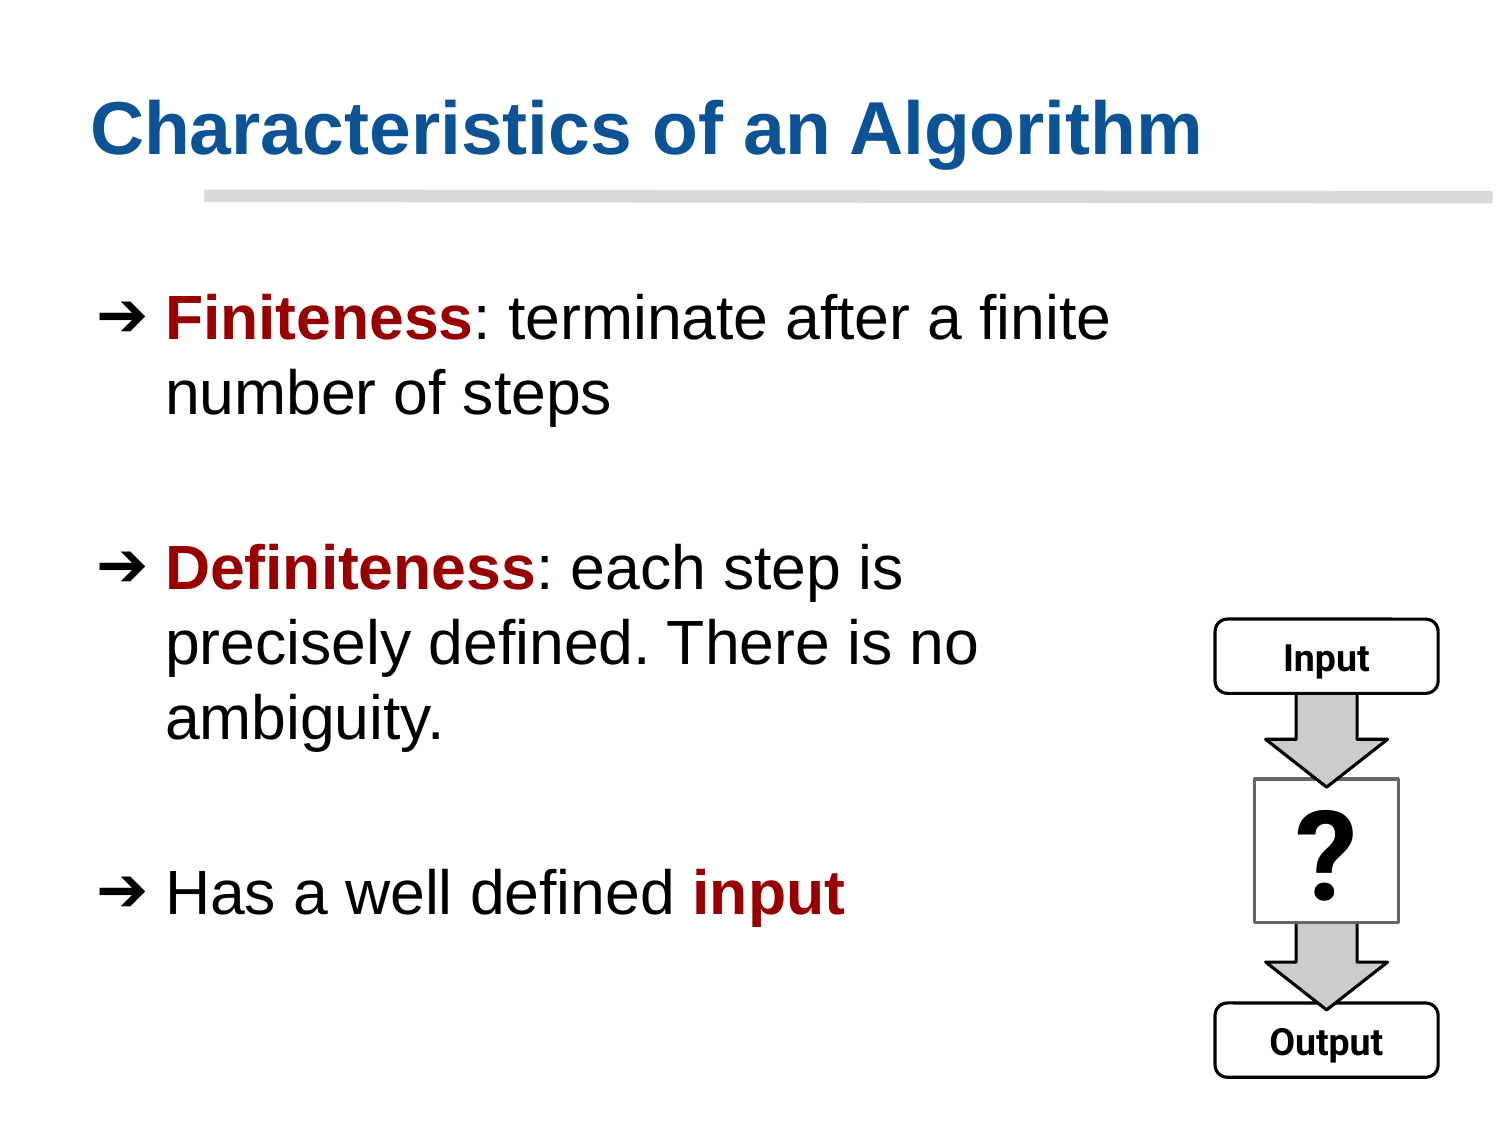

# Characteristics of an Algorithm
Finiteness: terminate after a finite number of steps

Definiteness: each step is precisely defined. There is no ambiguity.

Has a well defined input

Input

?

Output